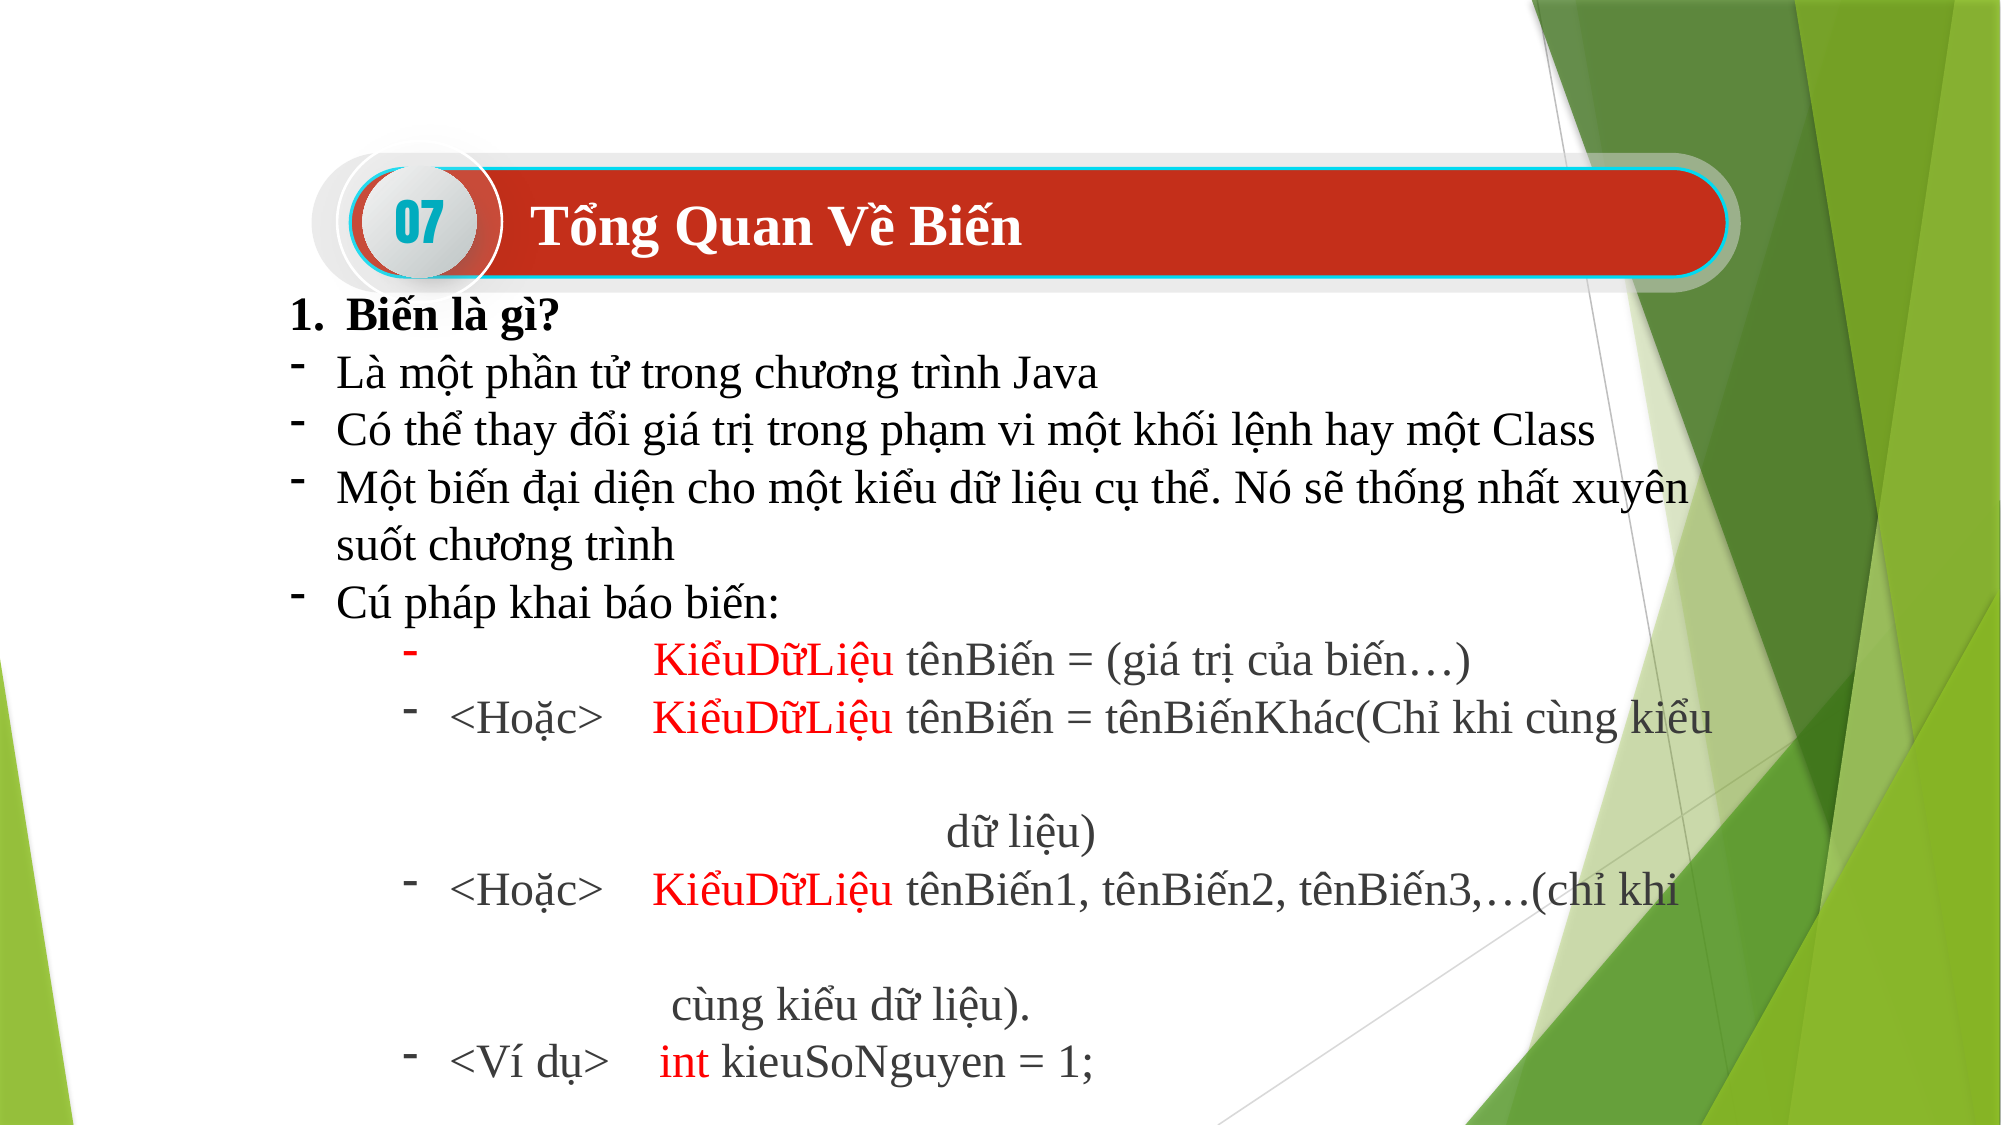

07

Tổng Quan Về Biến
Biến là gì?
Là một phần tử trong chương trình Java
Có thể thay đổi giá trị trong phạm vi một khối lệnh hay một Class
Một biến đại diện cho một kiểu dữ liệu cụ thể. Nó sẽ thống nhất xuyên suốt chương trình
Cú pháp khai báo biến:
                 KiểuDữLiệu tênBiến = (giá trị của biến…)
<Hoặc>    KiểuDữLiệu tênBiến = tênBiếnKhác(Chỉ khi cùng kiểu 											    dữ liệu)
<Hoặc>    KiểuDữLiệu tênBiến1, tênBiến2, tênBiến3,…(chỉ khi 									      cùng kiểu dữ liệu).
<Ví dụ>    int kieuSoNguyen = 1;